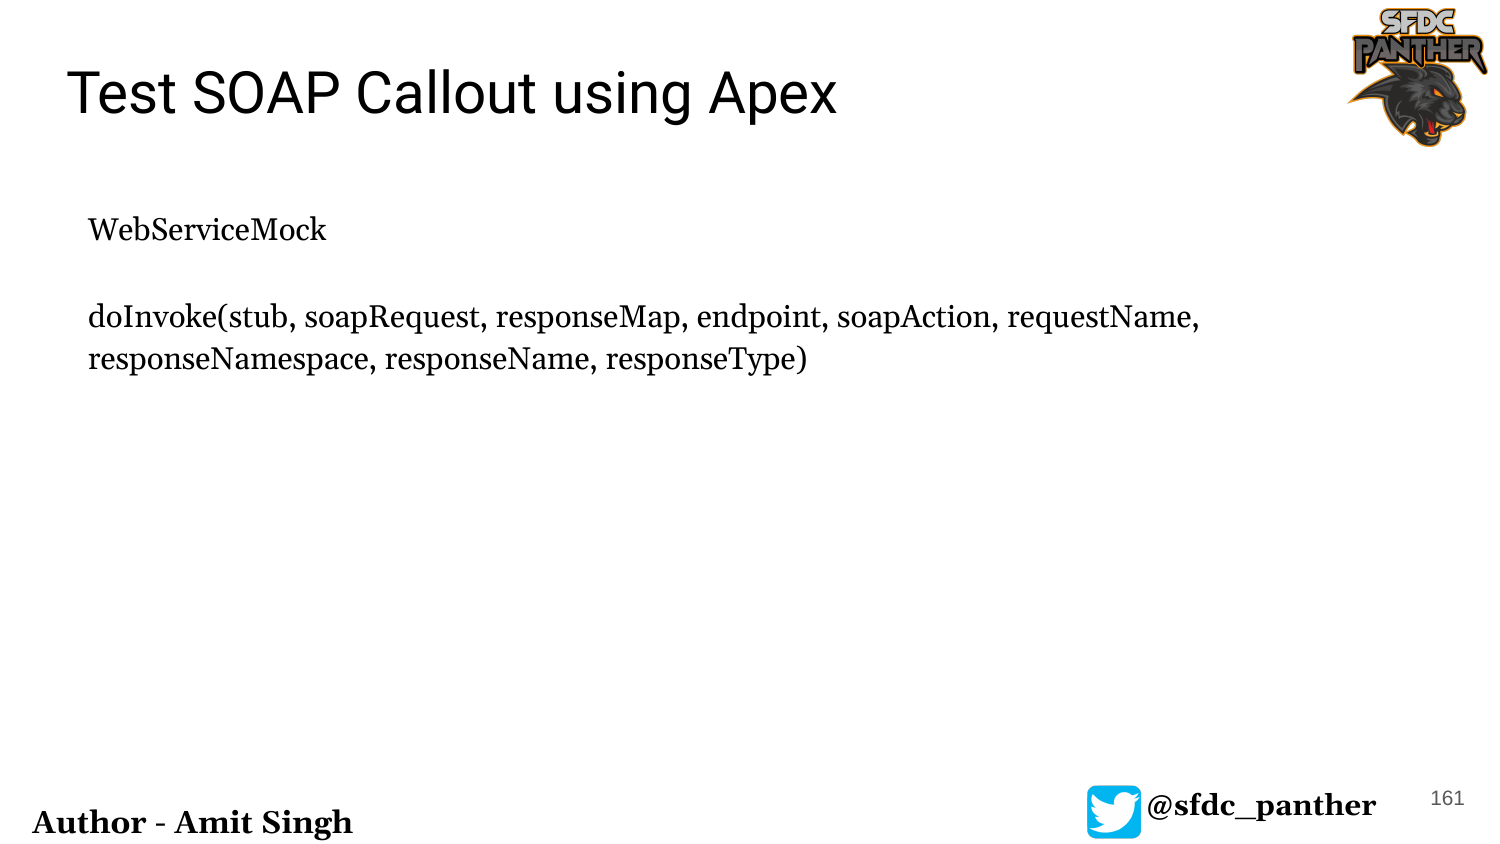

# Test SOAP Callout using Apex
WebServiceMock

doInvoke(stub, soapRequest, responseMap, endpoint, soapAction, requestName, responseNamespace, responseName, responseType)
161